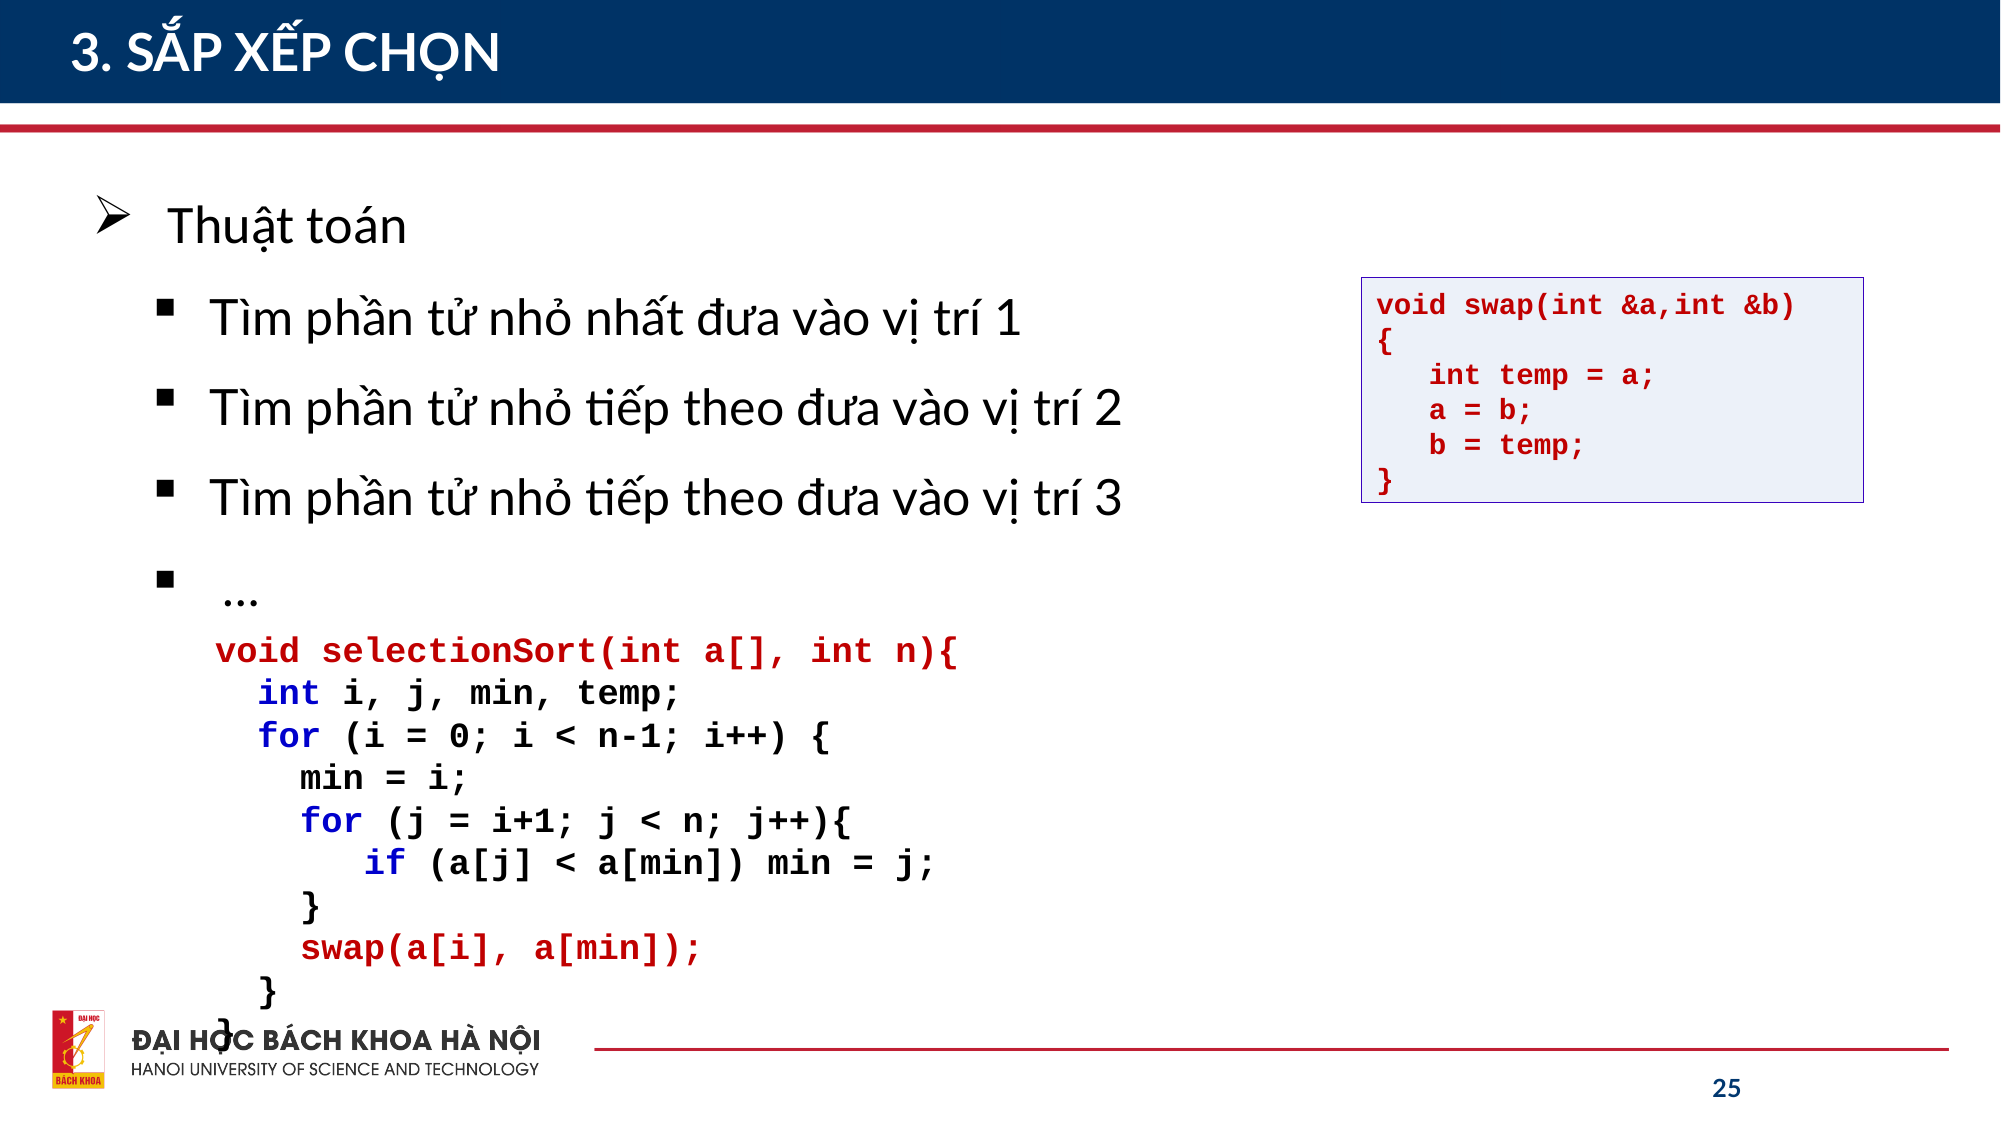

# 3. SẮP XẾP CHỌN
Thuật toán
Tìm phần tử nhỏ nhất đưa vào vị trí 1
Tìm phần tử nhỏ tiếp theo đưa vào vị trí 2
Tìm phần tử nhỏ tiếp theo đưa vào vị trí 3
 …

void swap(int &a,int &b)
{
   int temp = a;
   a = b;
   b = temp;
}
void selectionSort(int a[], int n){
  int i, j, min, temp;
  for (i = 0; i < n-1; i++) {
    min = i;
    for (j = i+1; j < n; j++){
       if (a[j] < a[min]) min = j;
    }
    swap(a[i], a[min]);
  }
}
25